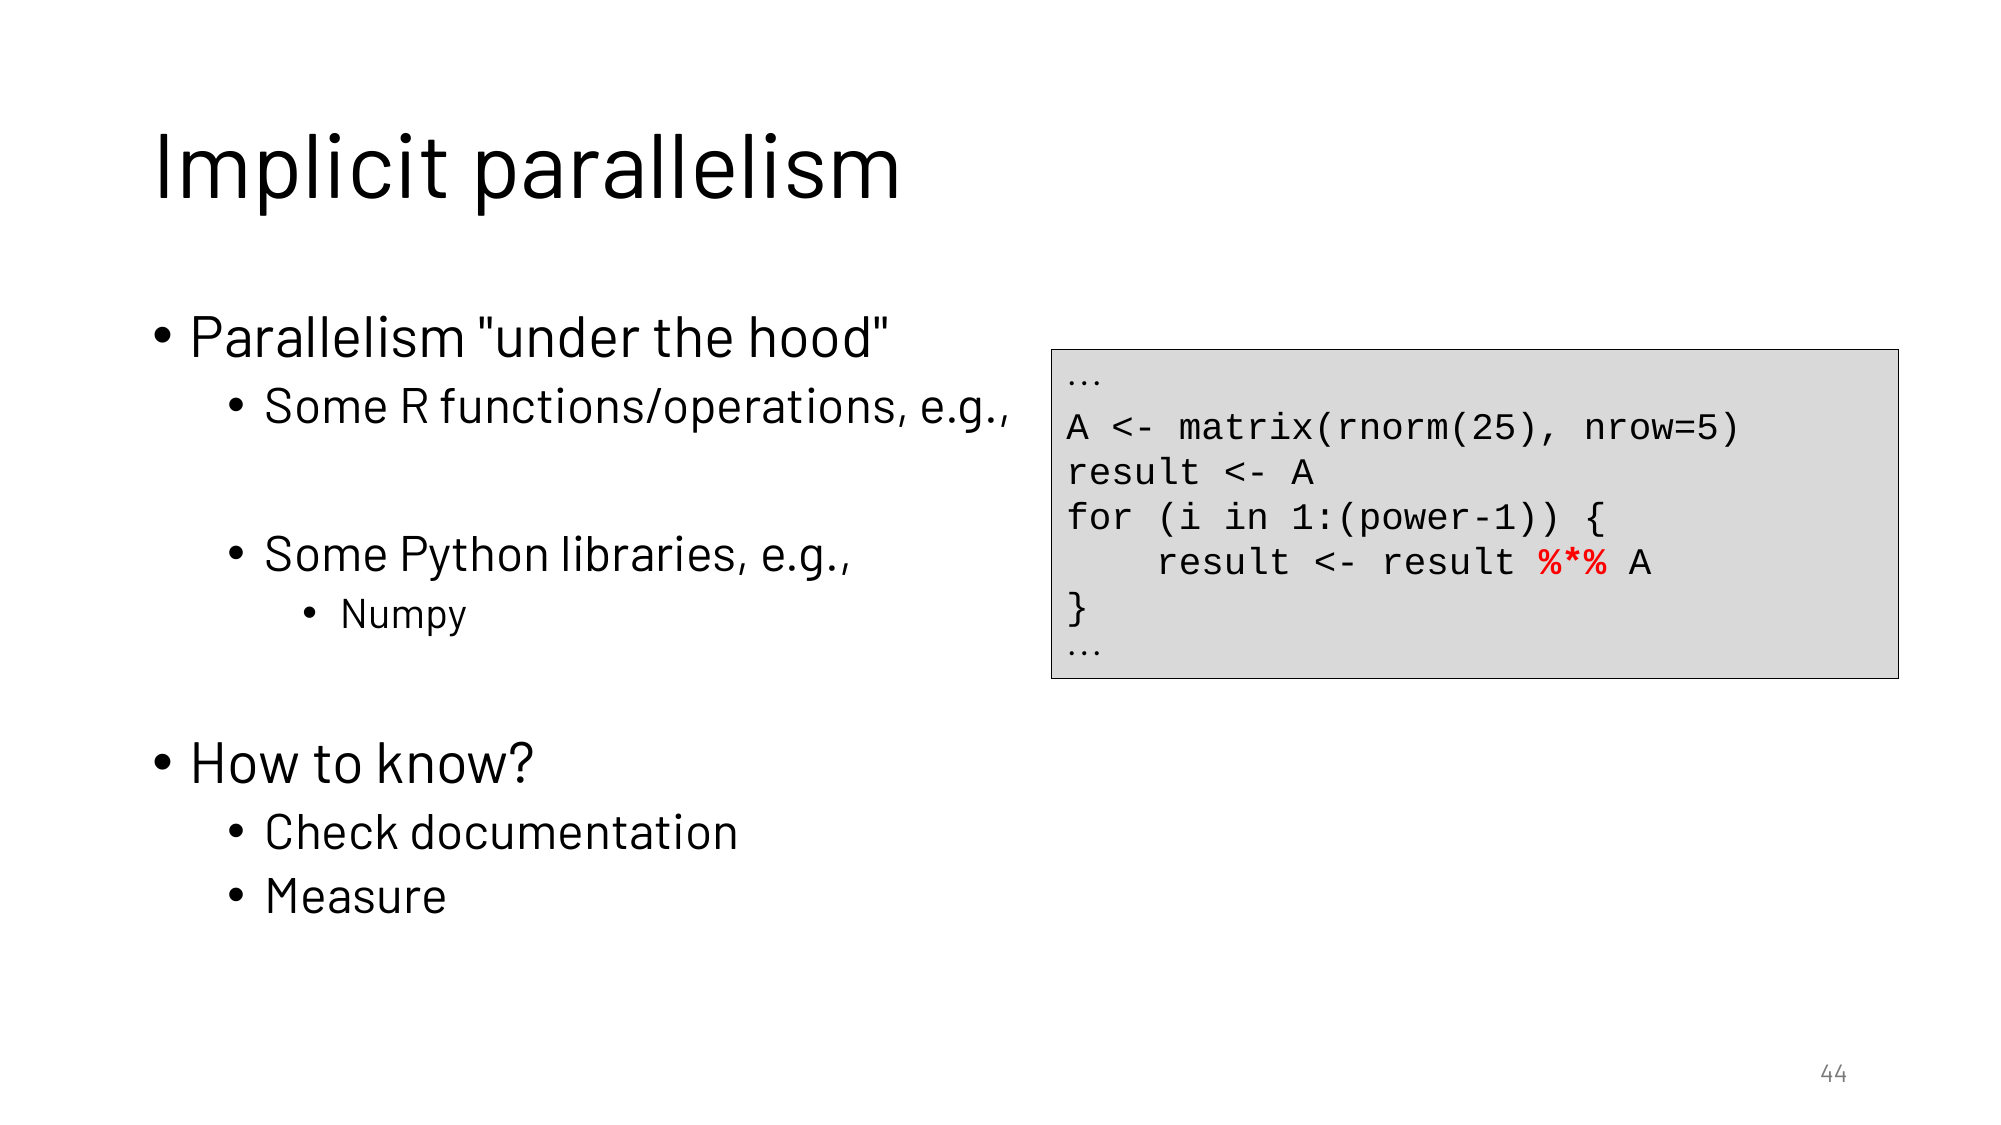

# Implicit parallelism
Parallelism "under the hood"
Some R functions/operations, e.g.,

Some Python libraries, e.g.,
Numpy

How to know?
Check documentation
Measure
…
A <- matrix(rnorm(25), nrow=5)
result <- A
for (i in 1:(power-1)) {
    result <- result %*% A
}
…
44